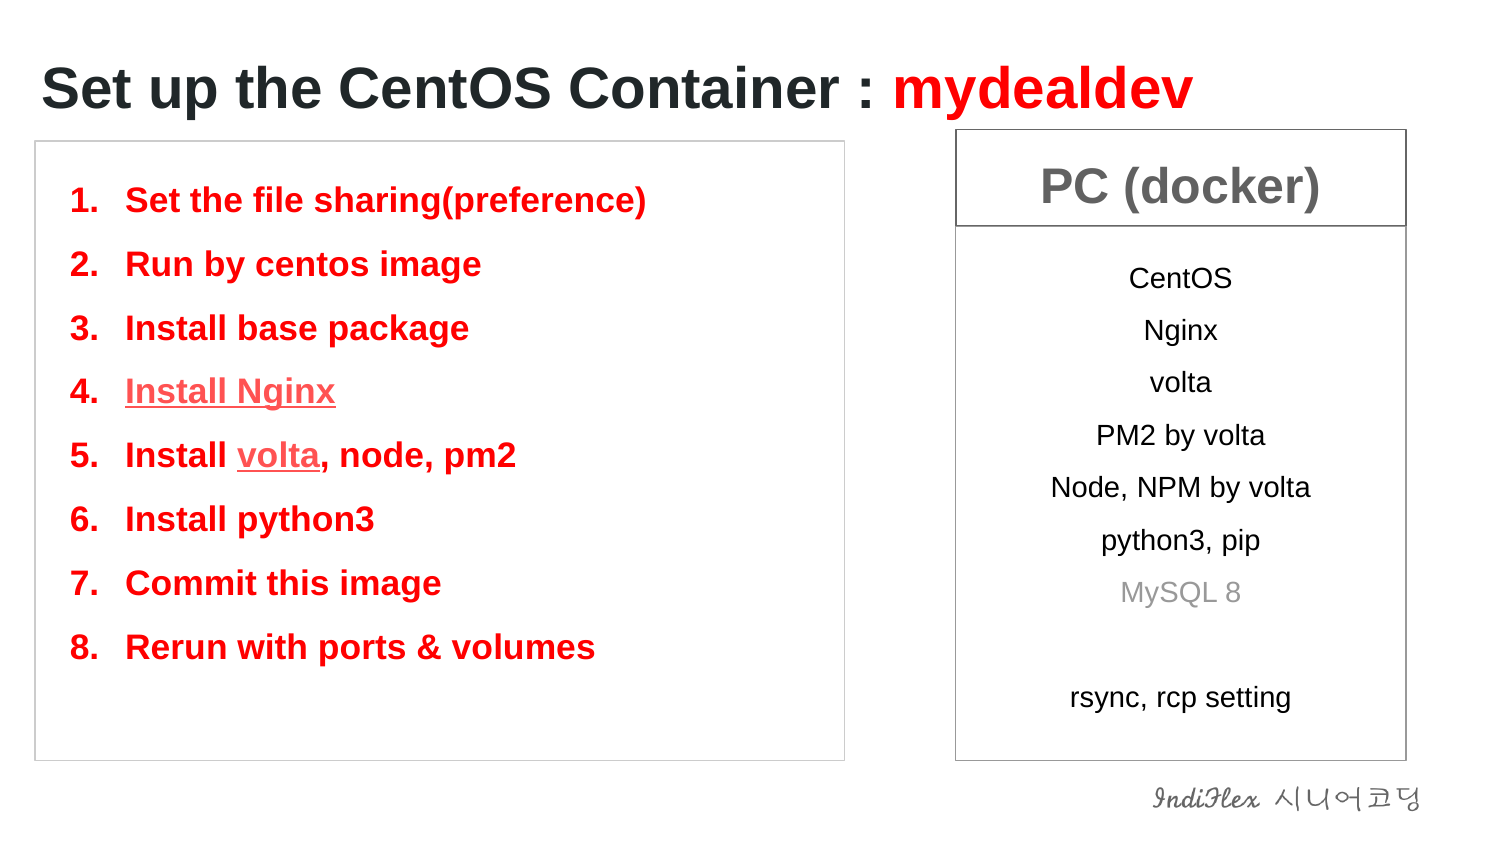

Set up the CentOS Container : mydealdev
PC (docker)
Set the file sharing(preference)
Run by centos image
Install base package
Install Nginx
Install volta, node, pm2
Install python3
Commit this image
Rerun with ports & volumes
CentOS
Nginx
volta
PM2 by volta
Node, NPM by volta
python3, pip
MySQL 8

rsync, rcp setting